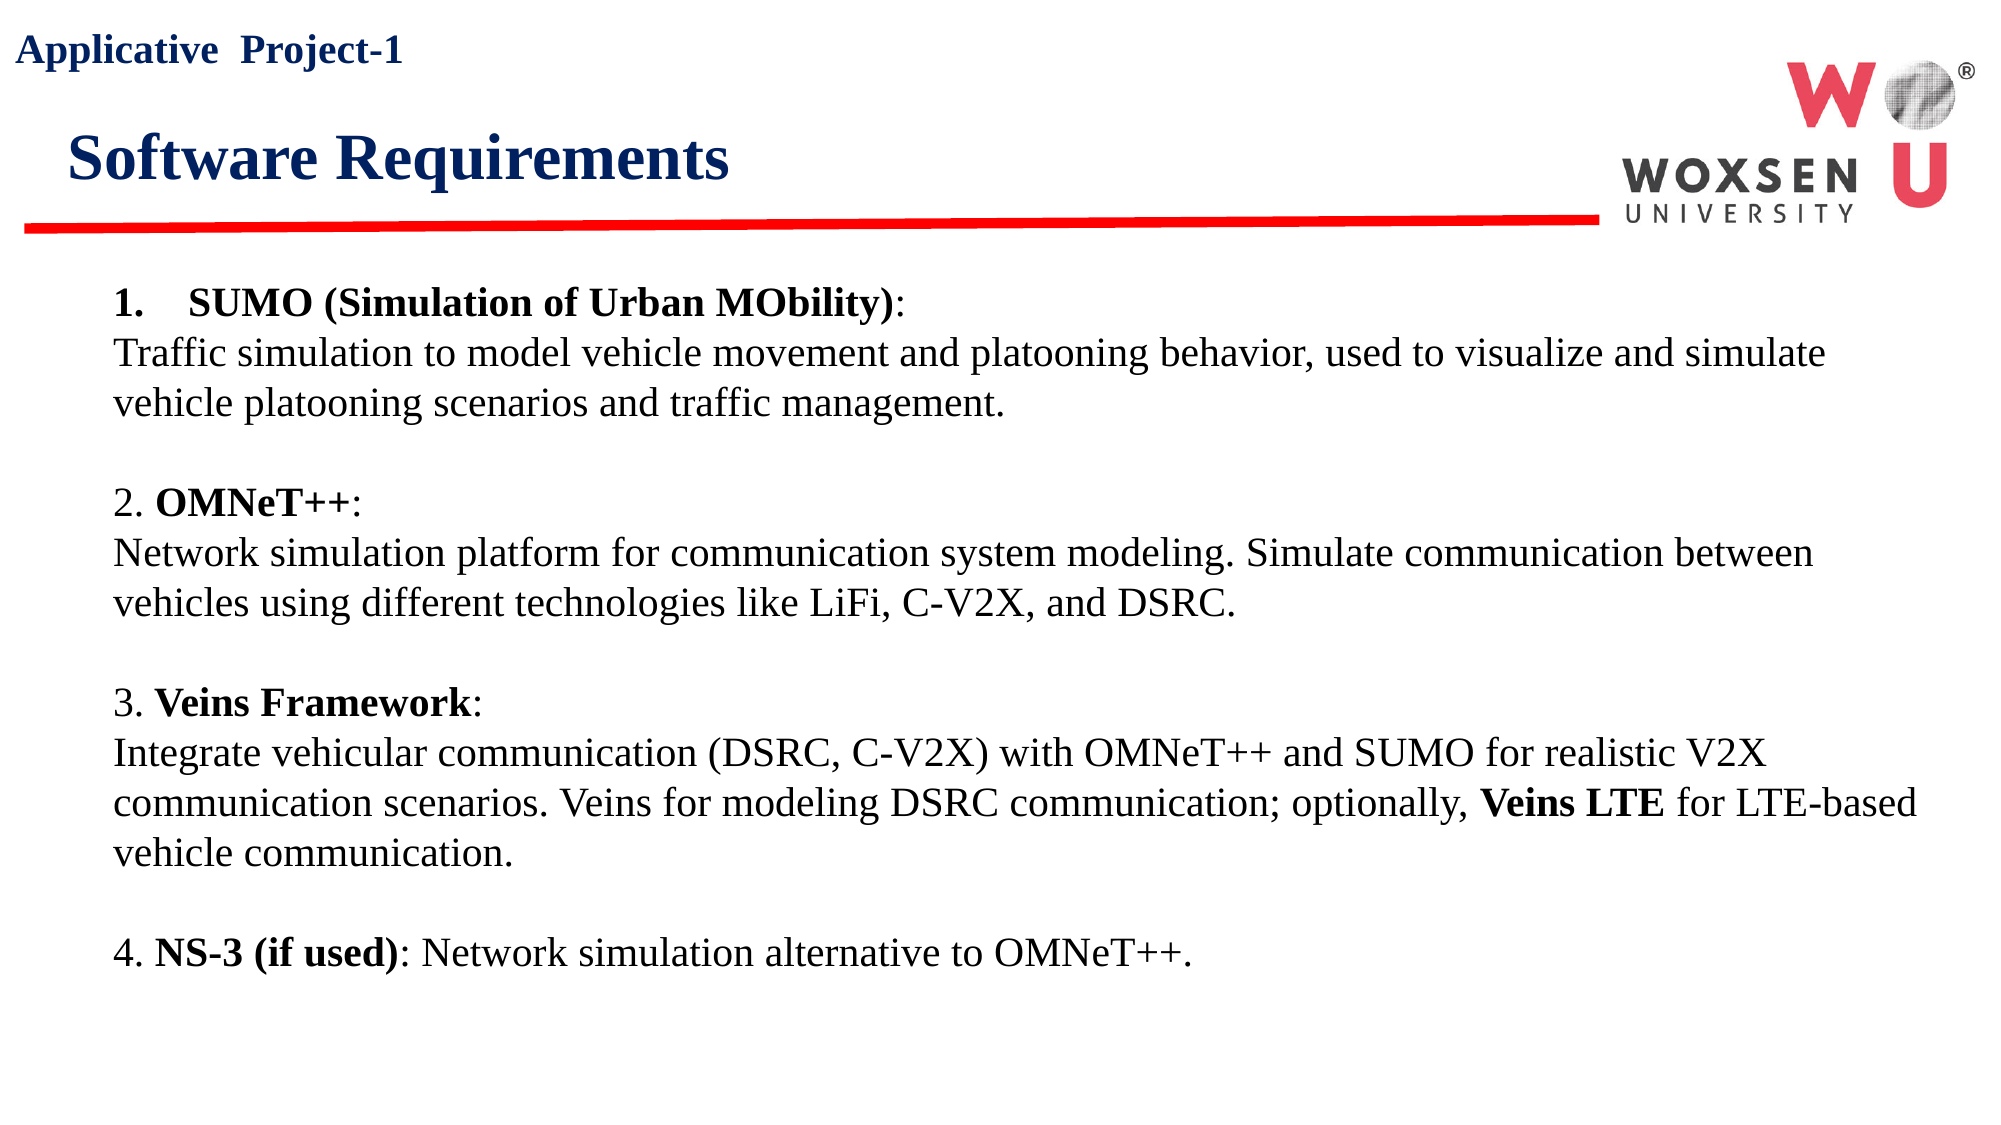

Applicative  Project-1
Software Requirements
SUMO (Simulation of Urban MObility):
Traffic simulation to model vehicle movement and platooning behavior, used to visualize and simulate vehicle platooning scenarios and traffic management.

2. OMNeT++:
Network simulation platform for communication system modeling. Simulate communication between vehicles using different technologies like LiFi, C-V2X, and DSRC.

3. Veins Framework:
Integrate vehicular communication (DSRC, C-V2X) with OMNeT++ and SUMO for realistic V2X communication scenarios. Veins for modeling DSRC communication; optionally, Veins LTE for LTE-based vehicle communication.

4. NS-3 (if used): Network simulation alternative to OMNeT++.